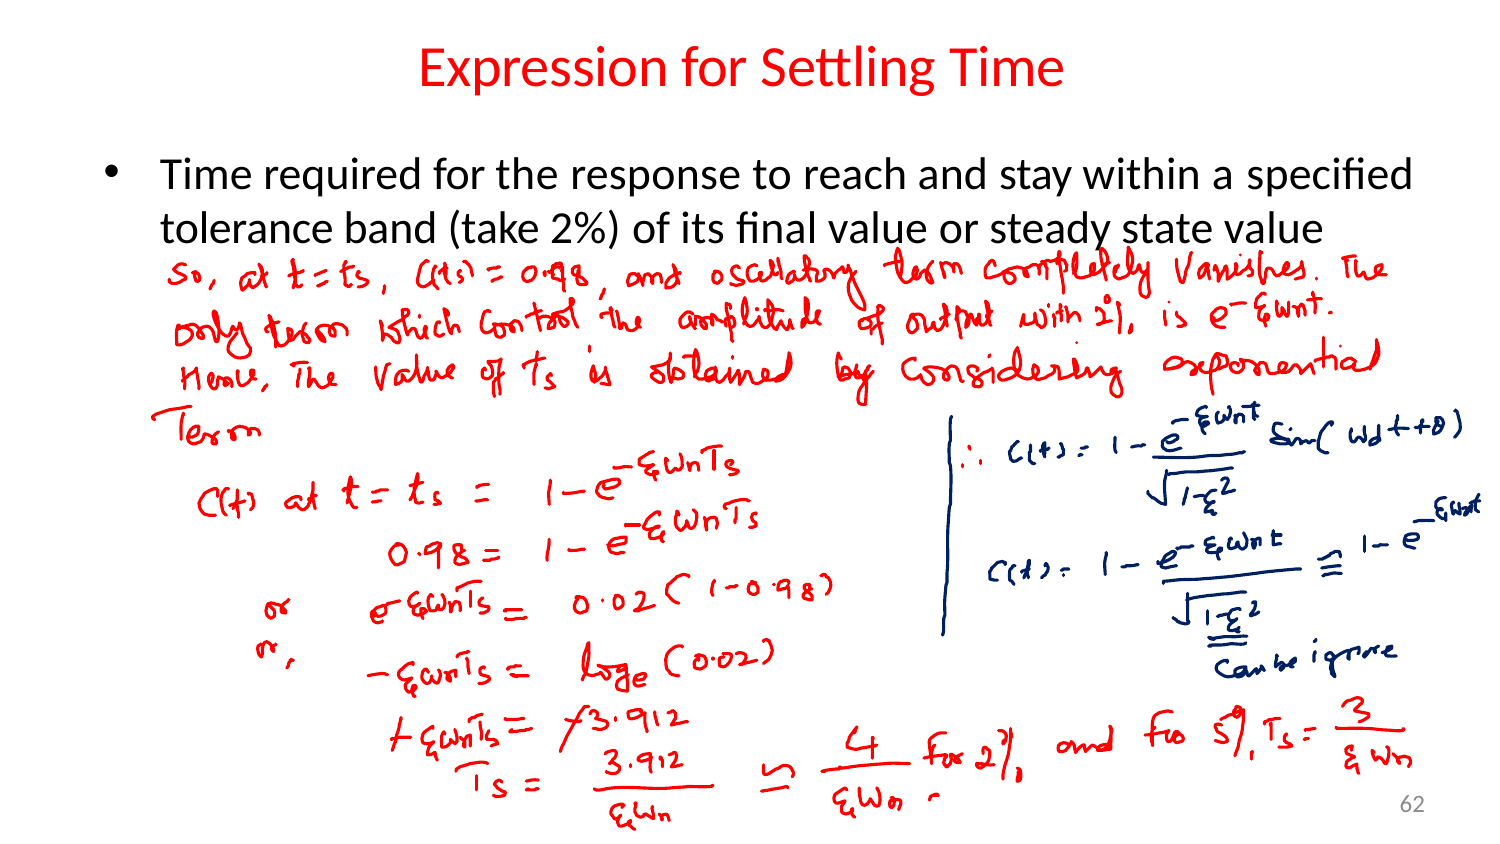

# Expression for Settling Time
Time required for the response to reach and stay within a specified
tolerance band (take 2%) of its final value or steady state value
62